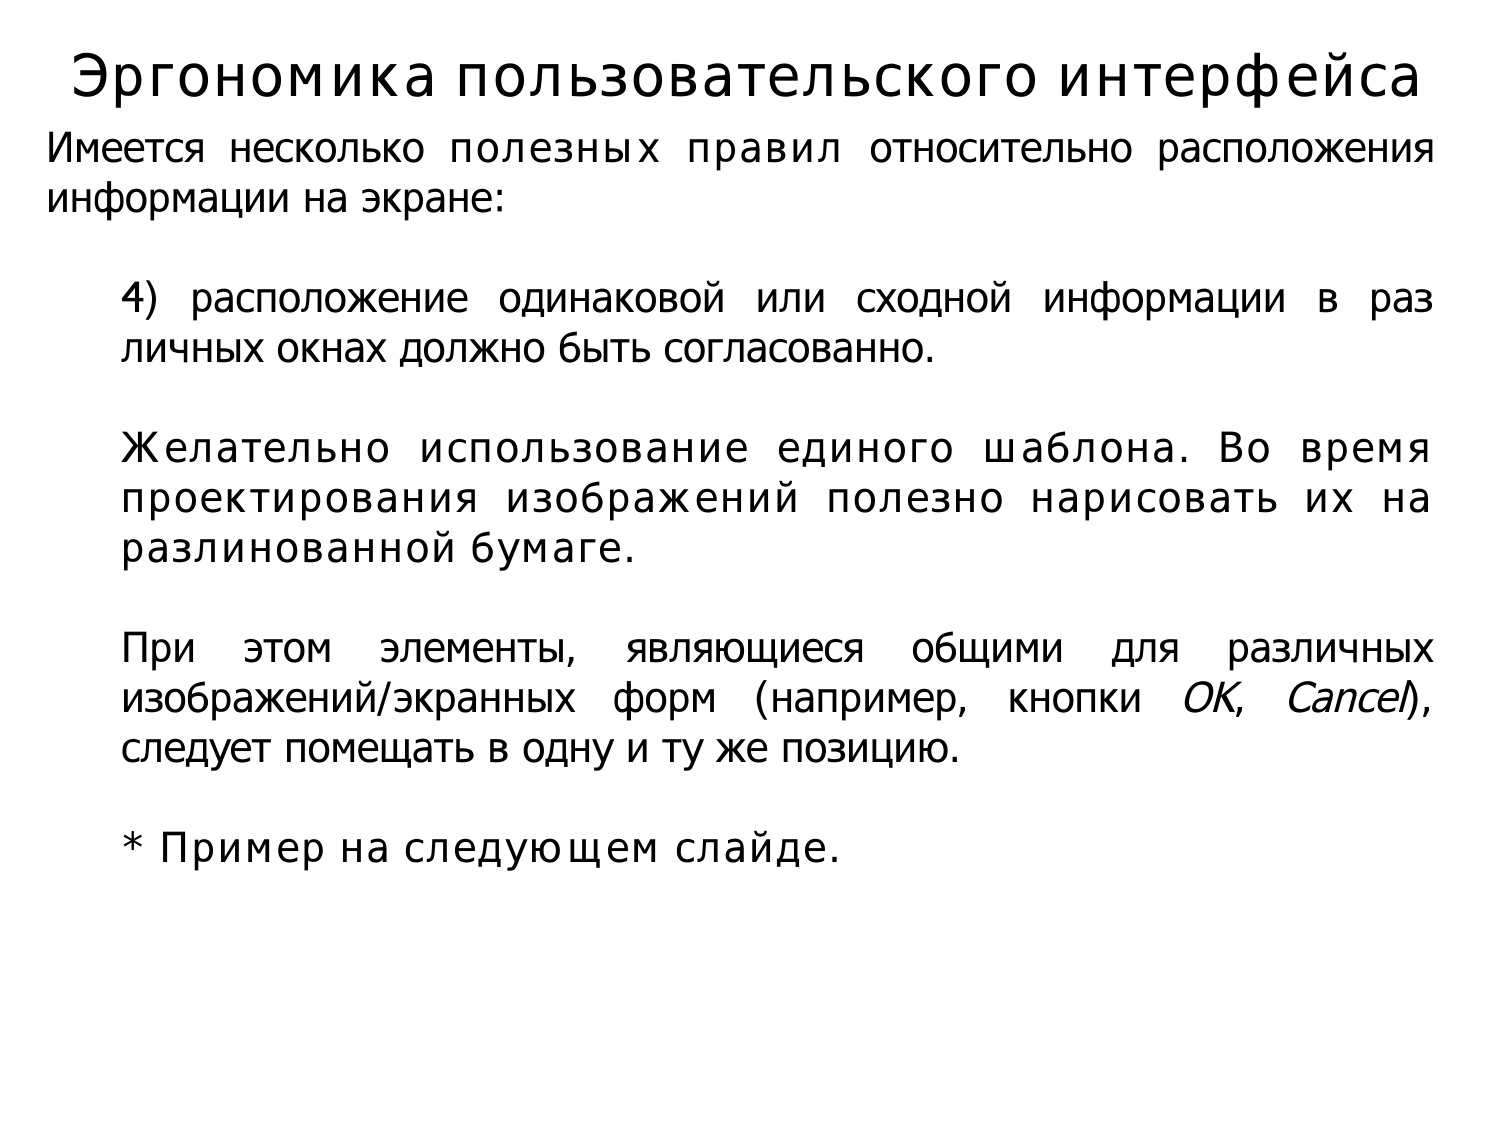

Эргономика пользовательского интерфейса
Имеется несколько полезных правил относительно распо­ложения информации на экране:

4) расположение одинаковой или сходной информации в раз­личных окнах должно быть согласованно.

Желательно исполь­зование единого шаблона. Во время проектирования изображе­ний полезно нарисовать их на разлинованной бумаге.

При этом элементы, являющиеся общими для различных изображений/экранных форм (например, кнопки OK, Cancel), следует помещать в одну и ту же позицию.

* Пример на следующем слайде.